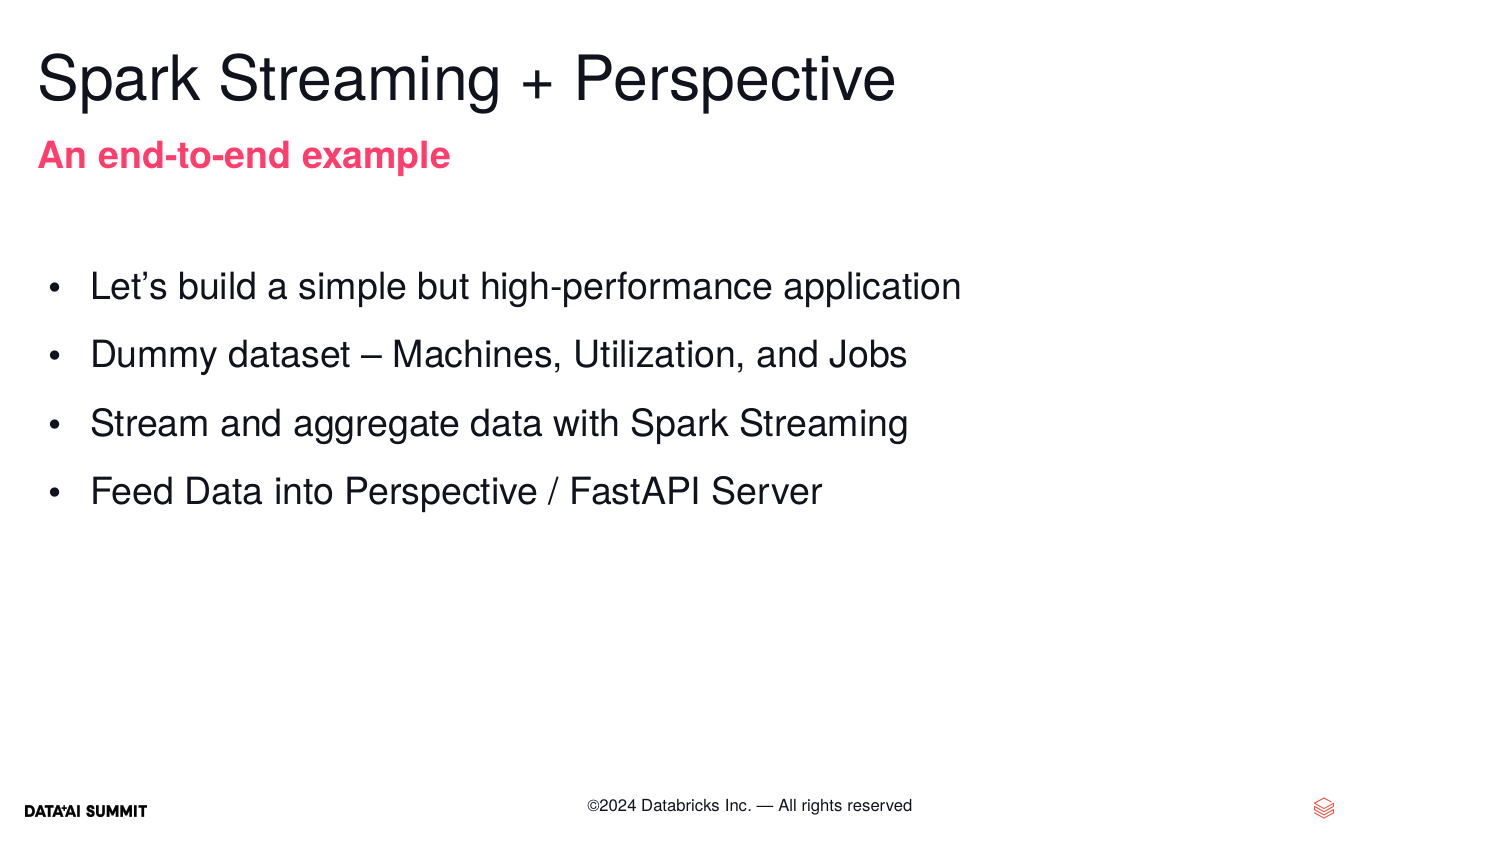

# Spark Streaming + Perspective
An end-to-end example
Let’s build a simple but high-performance application
Dummy dataset – Machines, Utilization, and Jobs
Stream and aggregate data with Spark Streaming
Feed Data into Perspective / FastAPI Server
31